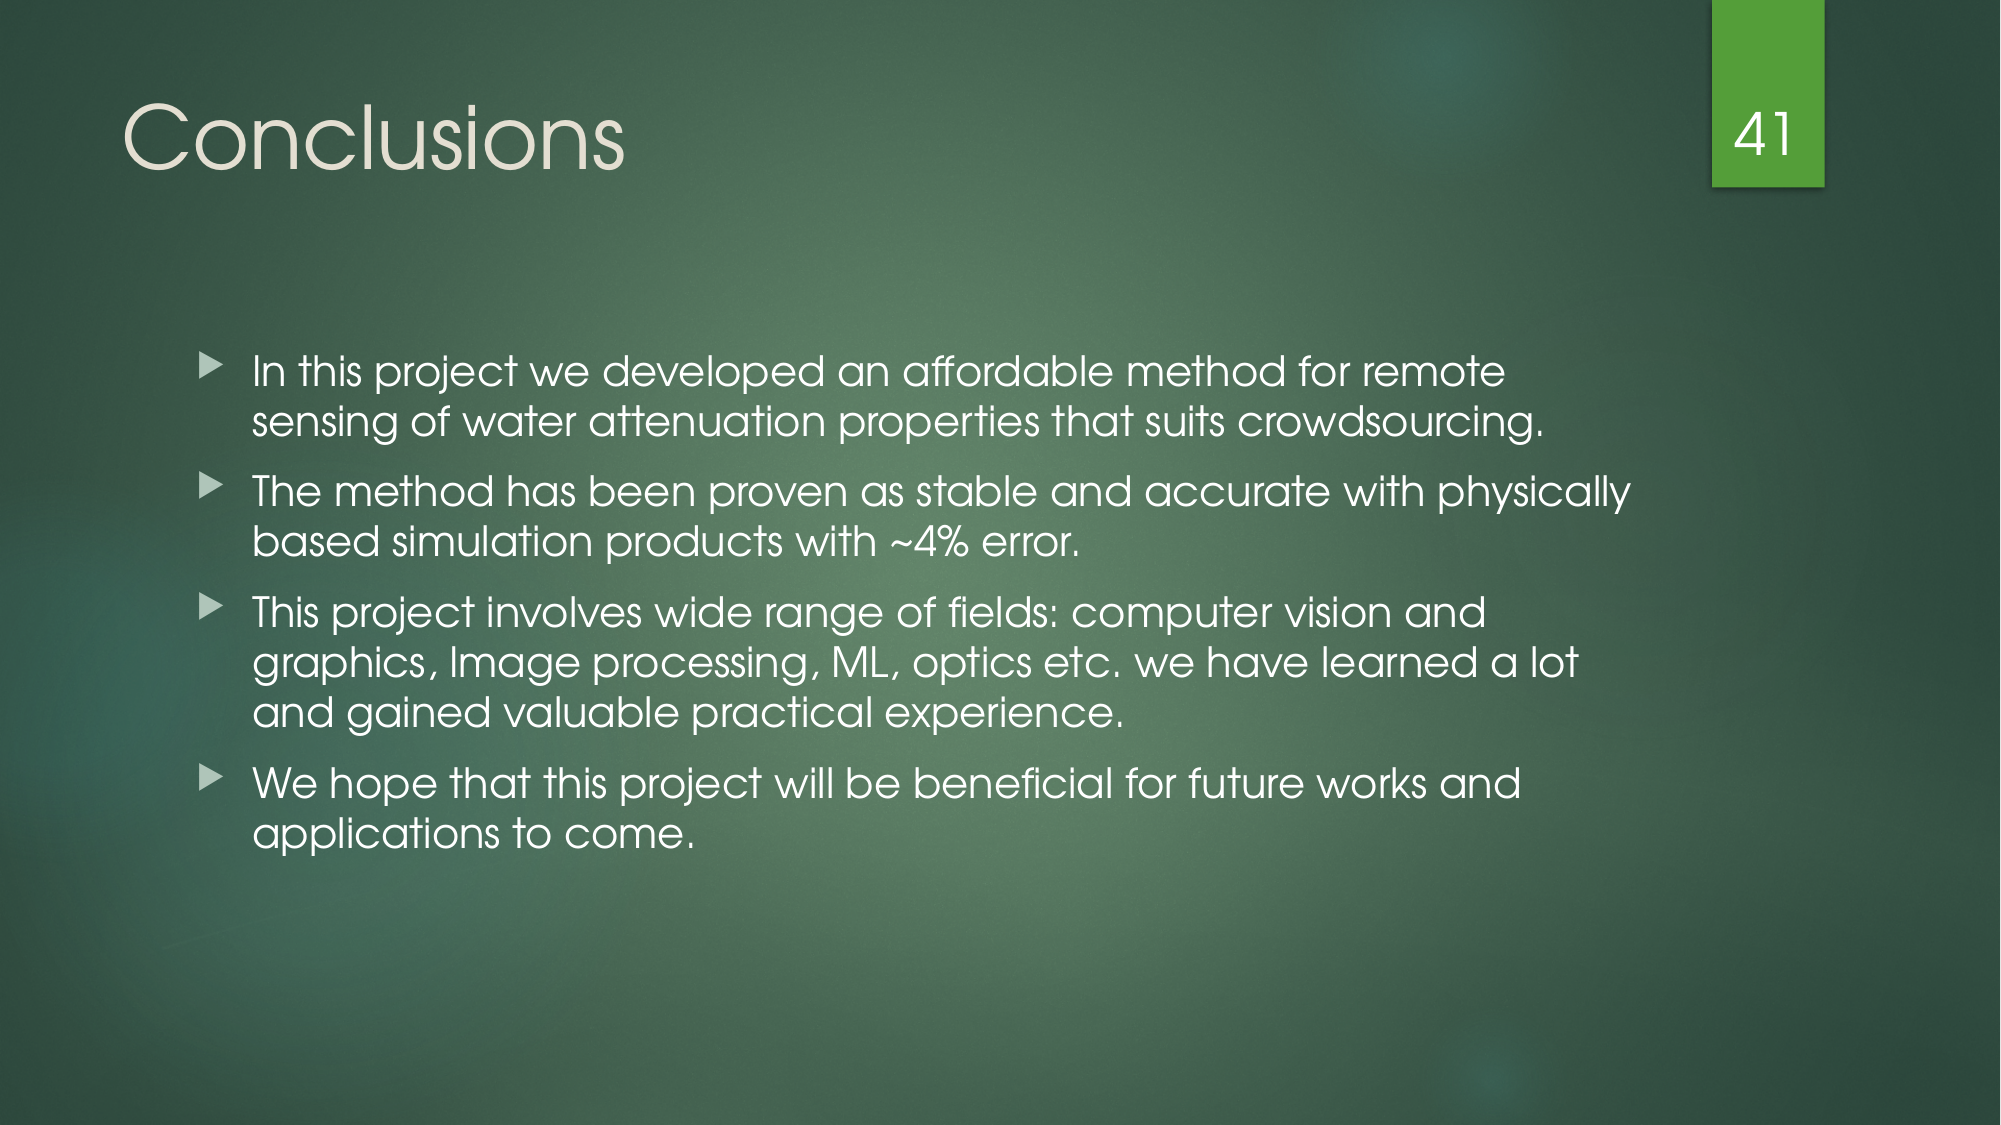

41
# Conclusions
In this project we developed an affordable method for remote sensing of water attenuation properties that suits crowdsourcing.
The method has been proven as stable and accurate with physically based simulation products with ~4% error.
This project involves wide range of fields: computer vision and graphics, Image processing, ML, optics etc. we have learned a lot and gained valuable practical experience.
We hope that this project will be beneficial for future works and applications to come.